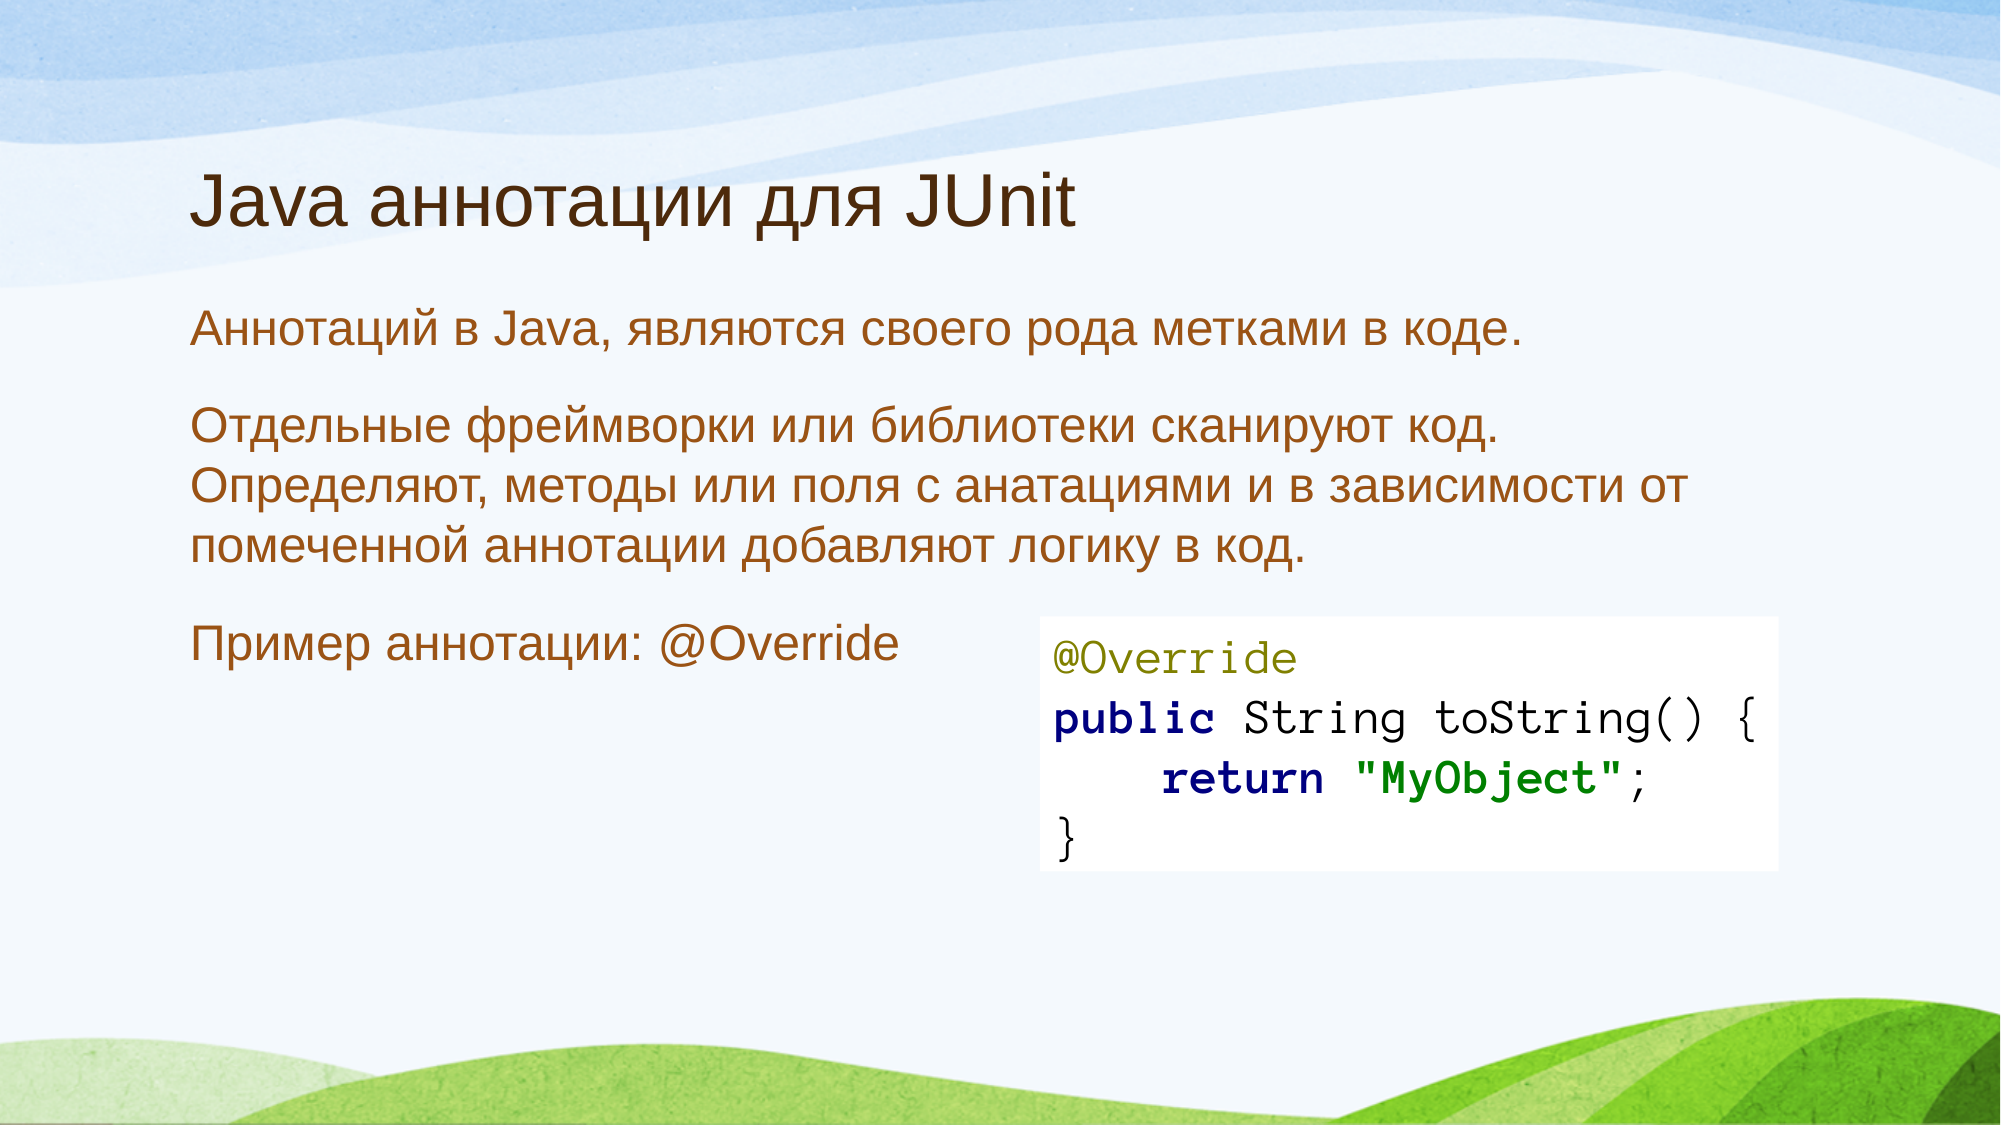

# Java аннотации для JUnit
Аннотаций в Java, являются своего рода метками в коде.
Отдельные фреймворки или библиотеки сканируют код. Определяют, методы или поля с анатациями и в зависимости от помеченной аннотации добавляют логику в код.
Пример аннотации: @Override
@Override
public String toString() {
    return "MyObject";
}